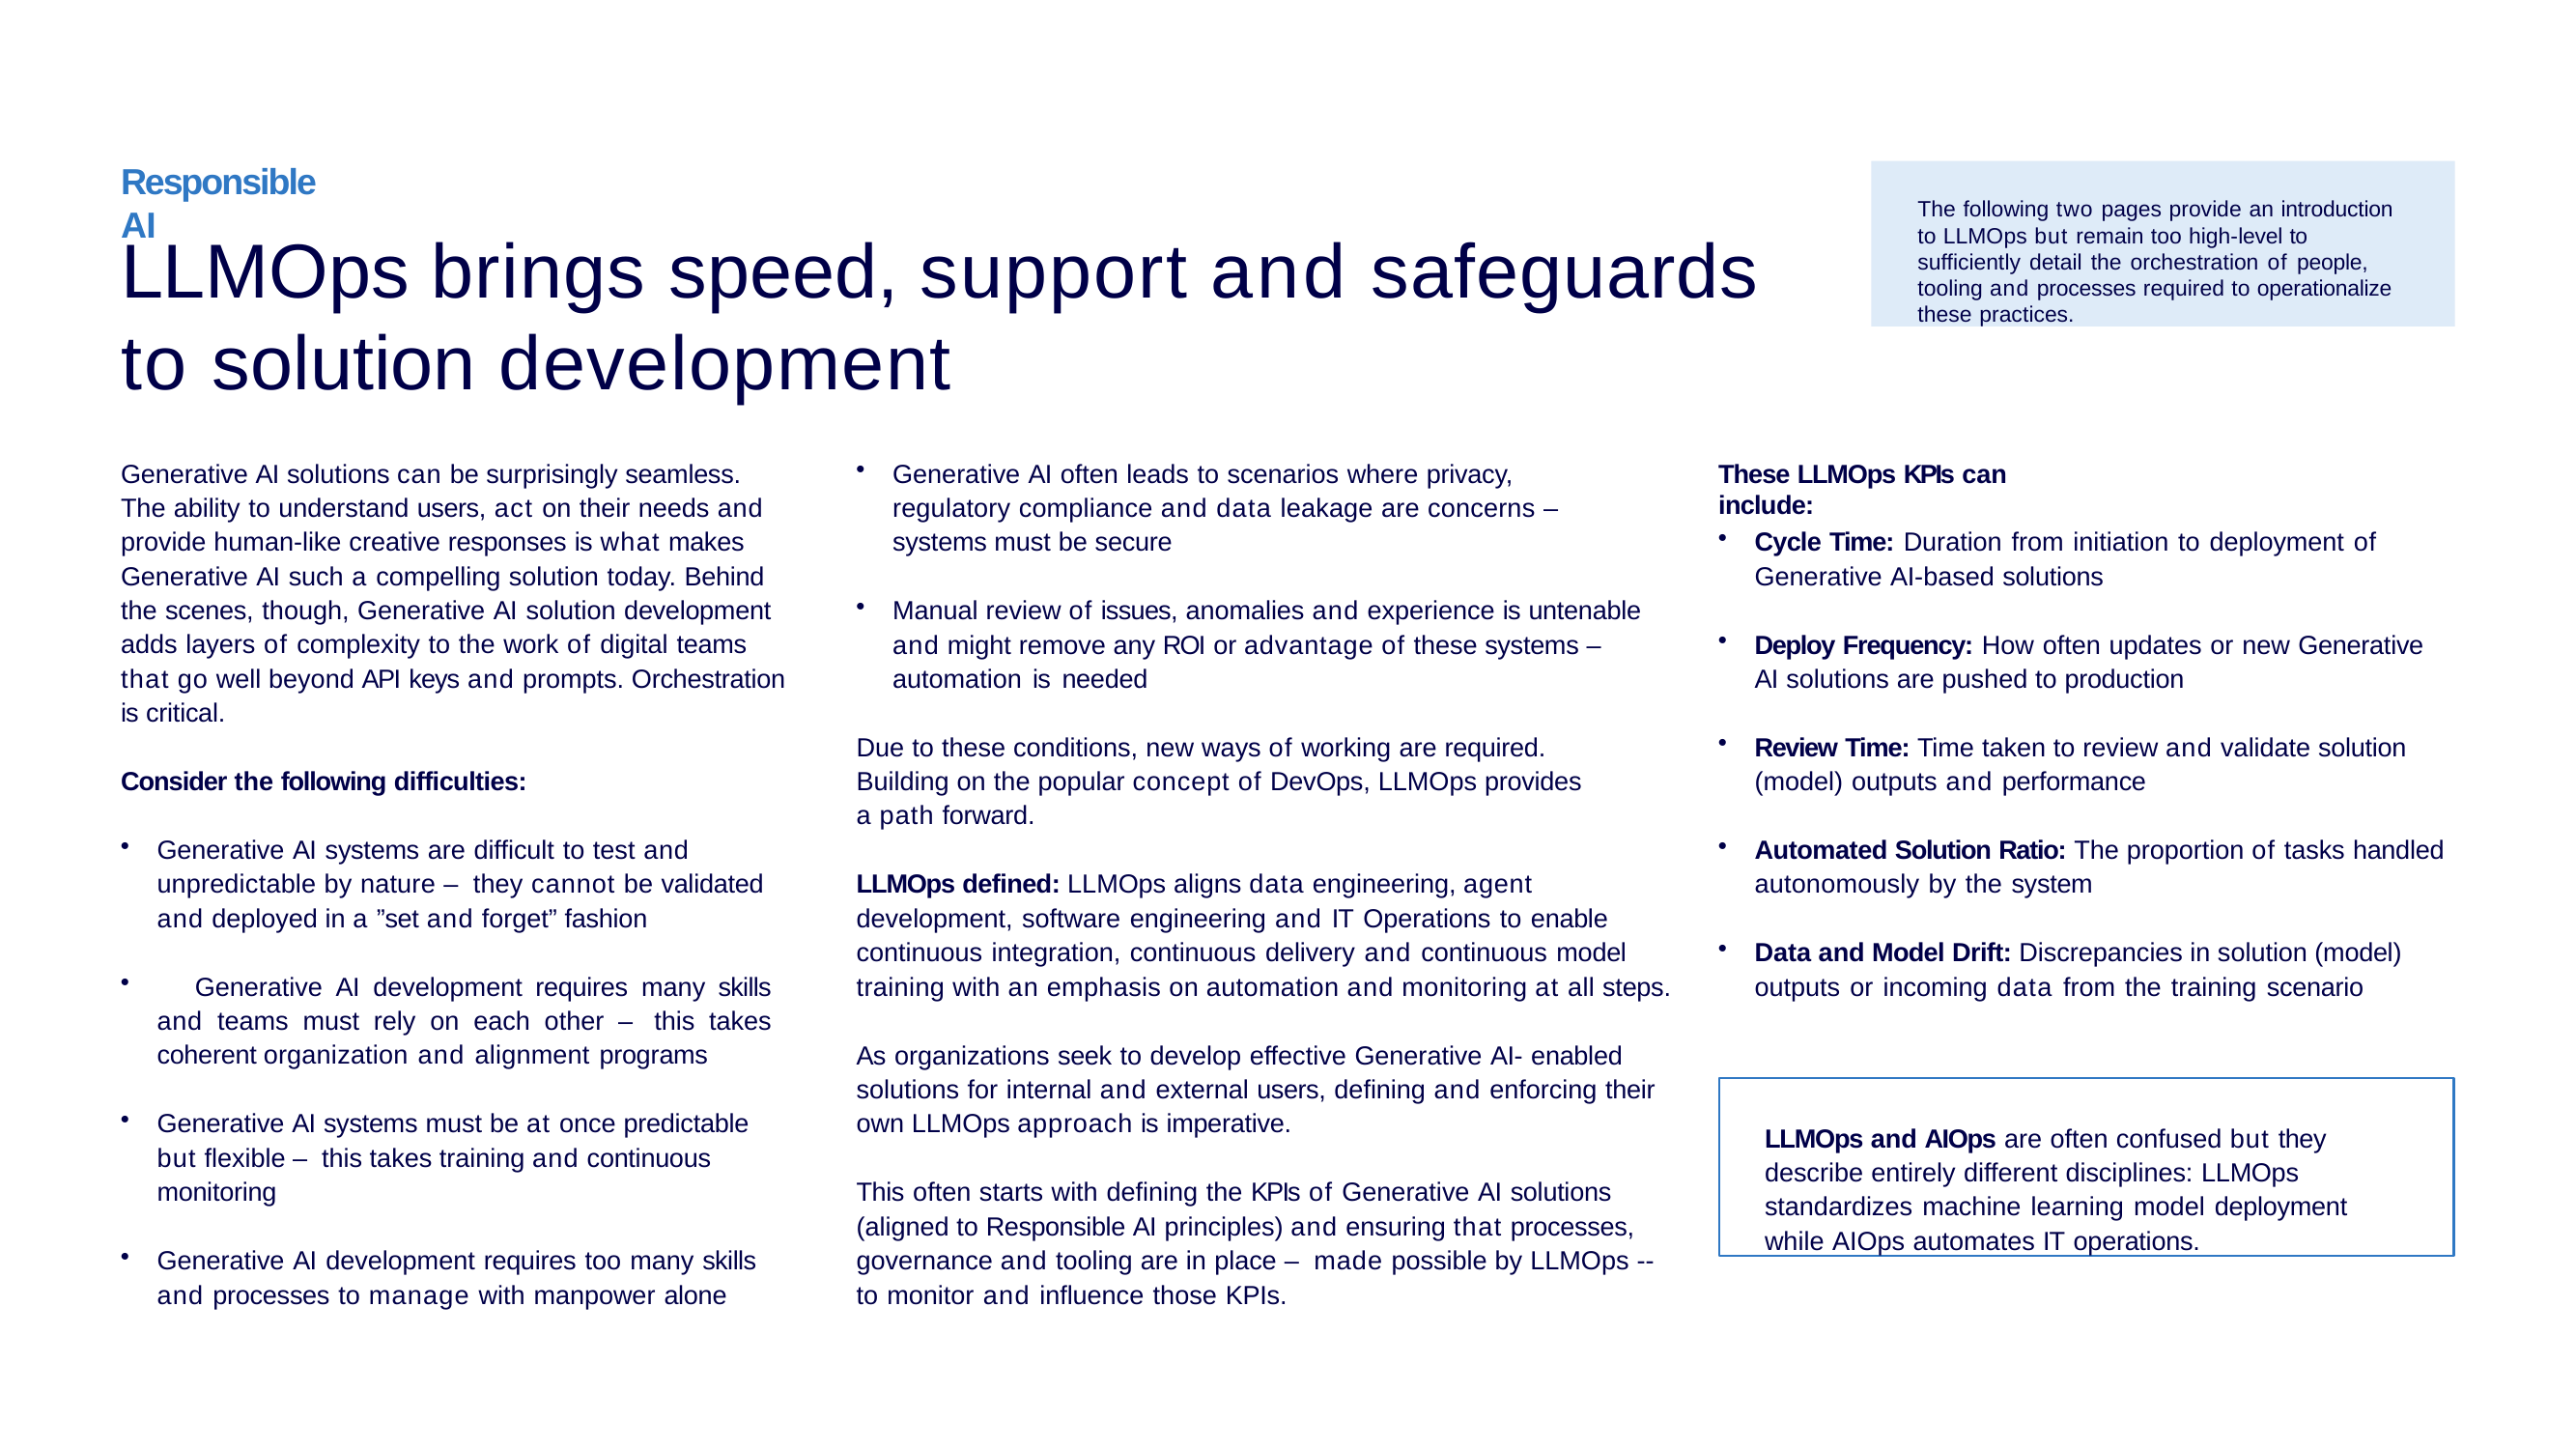

# Responsible AI

The following two pages provide an introduction to LLMOps but remain too high-level to sufficiently detail the orchestration of people, tooling and processes required to operationalize these practices.
LLMOps brings speed, support and safeguards to solution development
Generative AI solutions can be surprisingly seamless. The ability to understand users, act on their needs and provide human-like creative responses is what makes Generative AI such a compelling solution today. Behind the scenes, though, Generative AI solution development adds layers of complexity to the work of digital teams that go well beyond API keys and prompts. Orchestration is critical.
Generative AI often leads to scenarios where privacy, regulatory compliance and data leakage are concerns – systems must be secure
These LLMOps KPIs can include:
Cycle Time: Duration from initiation to deployment of Generative AI-based solutions
Manual review of issues, anomalies and experience is untenable and might remove any ROI or advantage of these systems – automation is needed
Deploy Frequency: How often updates or new Generative AI solutions are pushed to production
Due to these conditions, new ways of working are required. Building on the popular concept of DevOps, LLMOps provides a path forward.
Review Time: Time taken to review and validate solution (model) outputs and performance
Consider the following difficulties:
Generative AI systems are difficult to test and unpredictable by nature – they cannot be validated and deployed in a ”set and forget” fashion
Automated Solution Ratio: The proportion of tasks handled autonomously by the system
LLMOps defined: LLMOps aligns data engineering, agent development, software engineering and IT Operations to enable continuous integration, continuous delivery and continuous model training with an emphasis on automation and monitoring at all steps.
Data and Model Drift: Discrepancies in solution (model) outputs or incoming data from the training scenario
	Generative AI development requires many skills and teams must rely on each other – this takes coherent organization and alignment programs
As organizations seek to develop effective Generative AI- enabled solutions for internal and external users, defining and enforcing their own LLMOps approach is imperative.

LLMOps and AIOps are often confused but they describe entirely different disciplines: LLMOps standardizes machine learning model deployment while AIOps automates IT operations.
Generative AI systems must be at once predictable but flexible – this takes training and continuous monitoring
This often starts with defining the KPIs of Generative AI solutions (aligned to Responsible AI principles) and ensuring that processes, governance and tooling are in place – made possible by LLMOps -- to monitor and influence those KPIs.
Generative AI development requires too many skills and processes to manage with manpower alone
23
The Generative AI Handbook